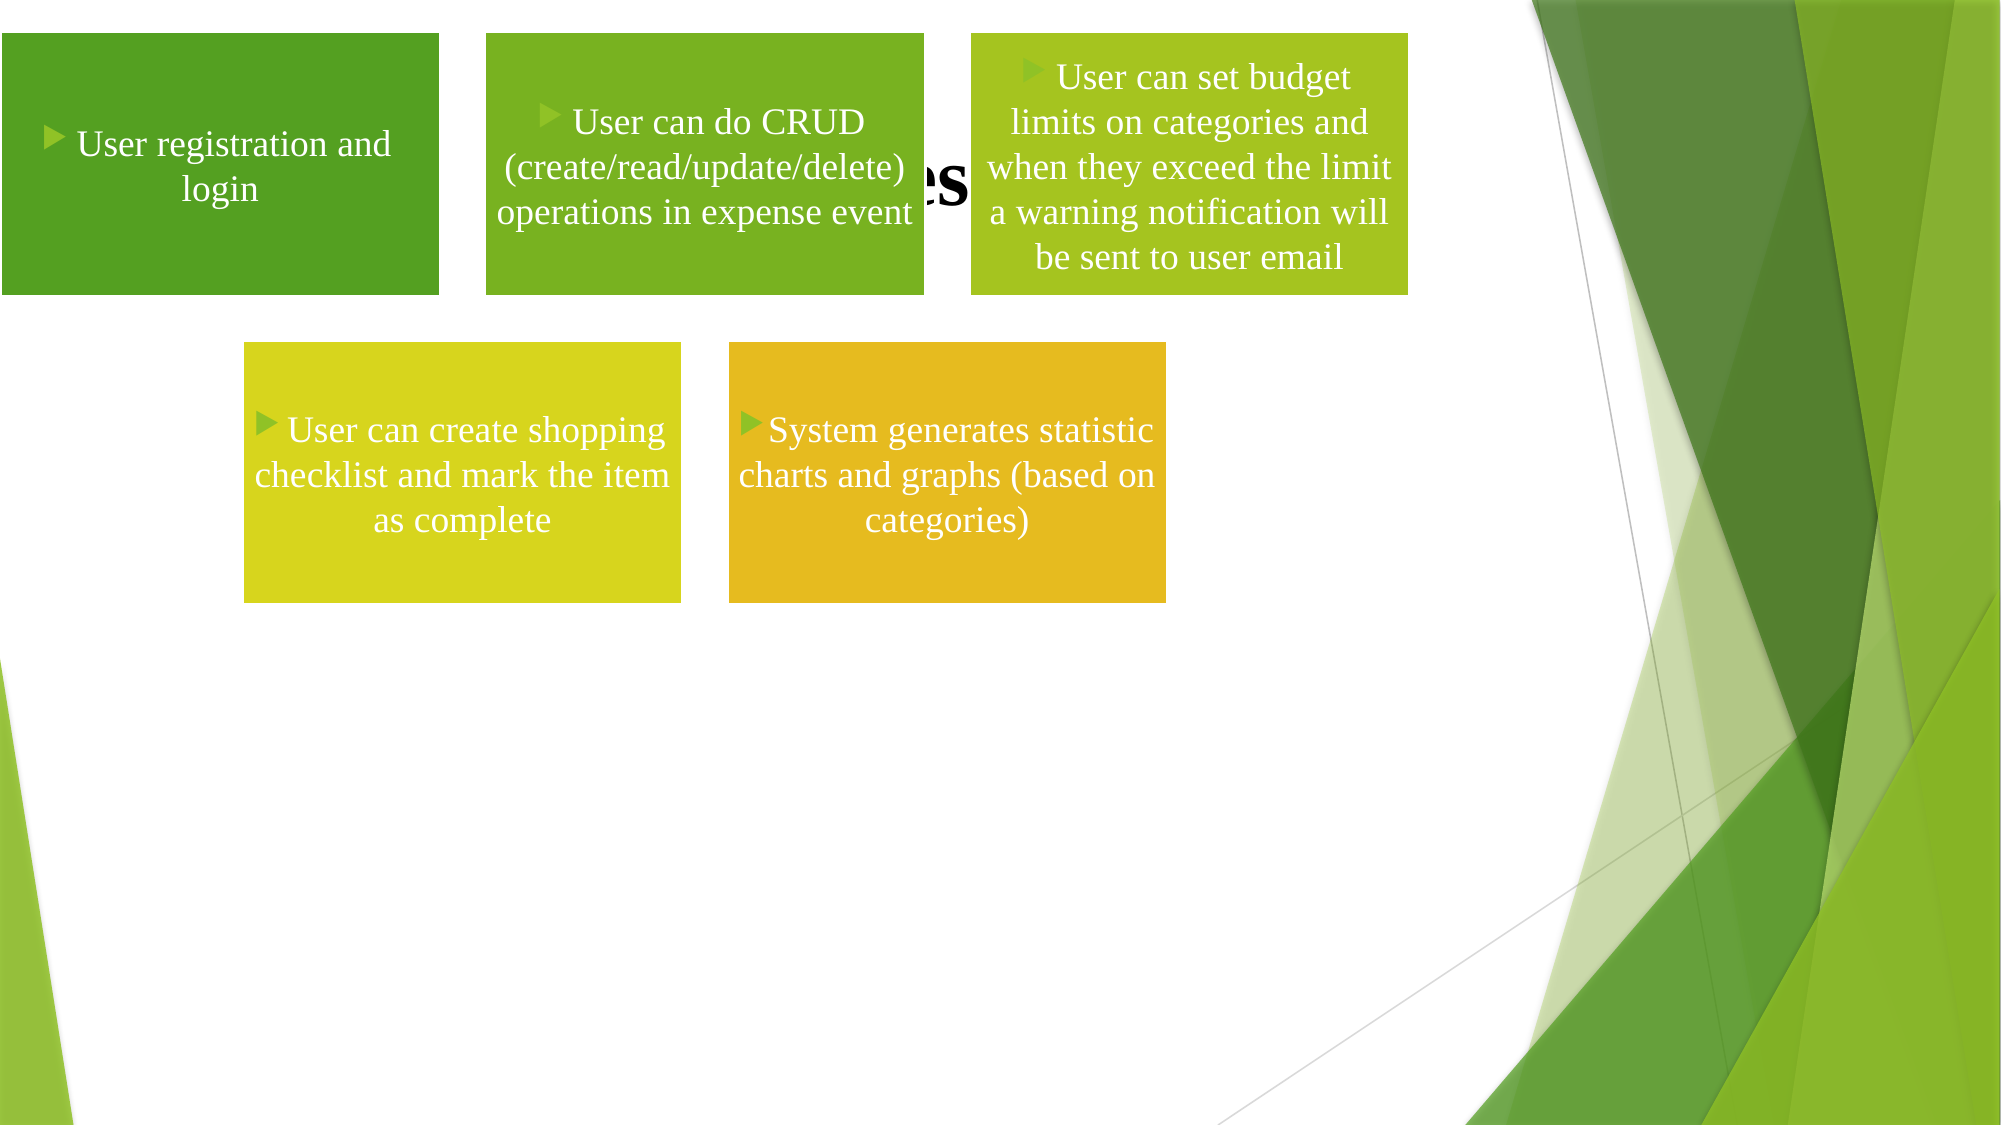

# Features
User registration and login
User can do CRUD (create/read/update/delete) operations in expense event
User can set budget limits on categories and when they exceed the limit a warning notification will be sent to user email
User can create shopping checklist and mark the item as complete
System generates statistic charts and graphs (based on categories)